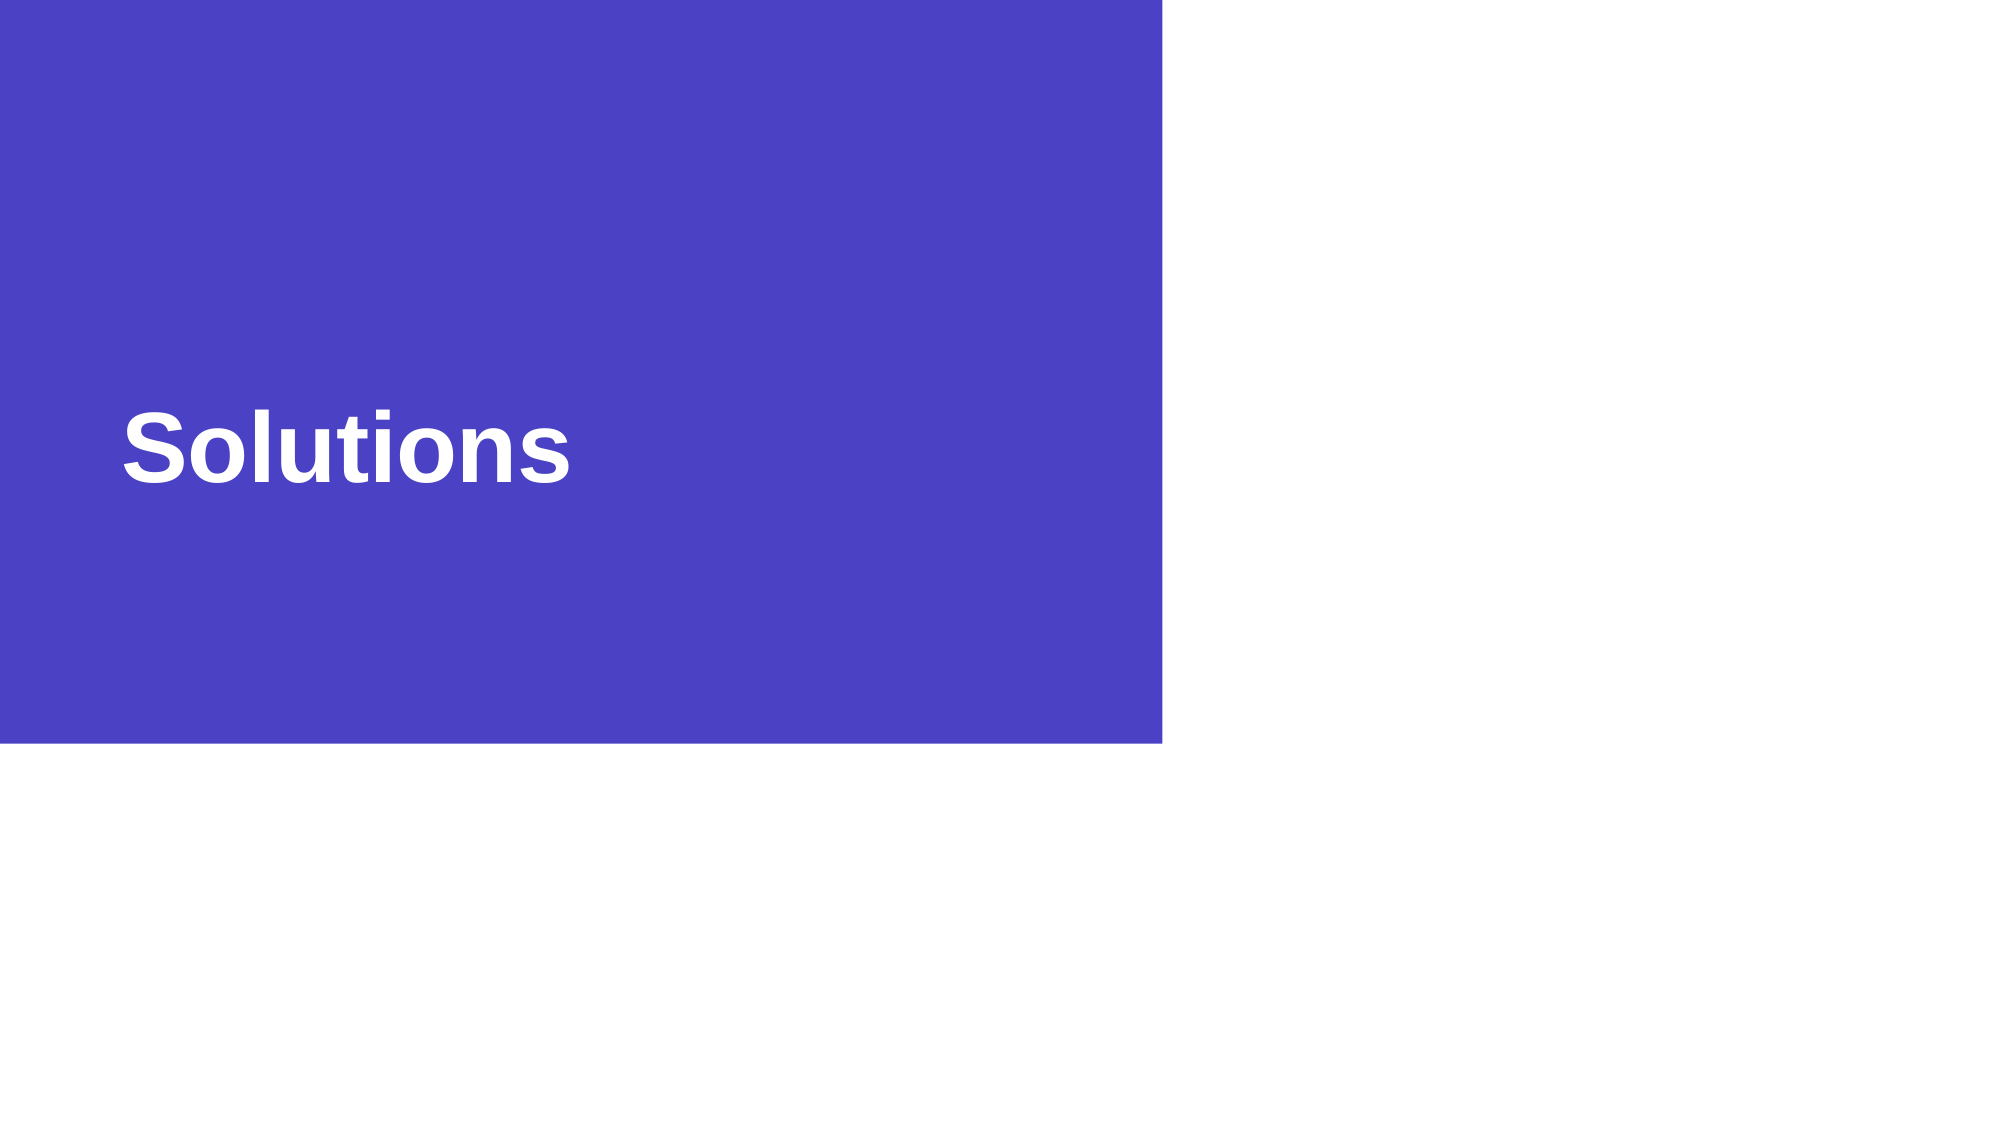

# Solutions

2023
AI & Data for Recruiters
36